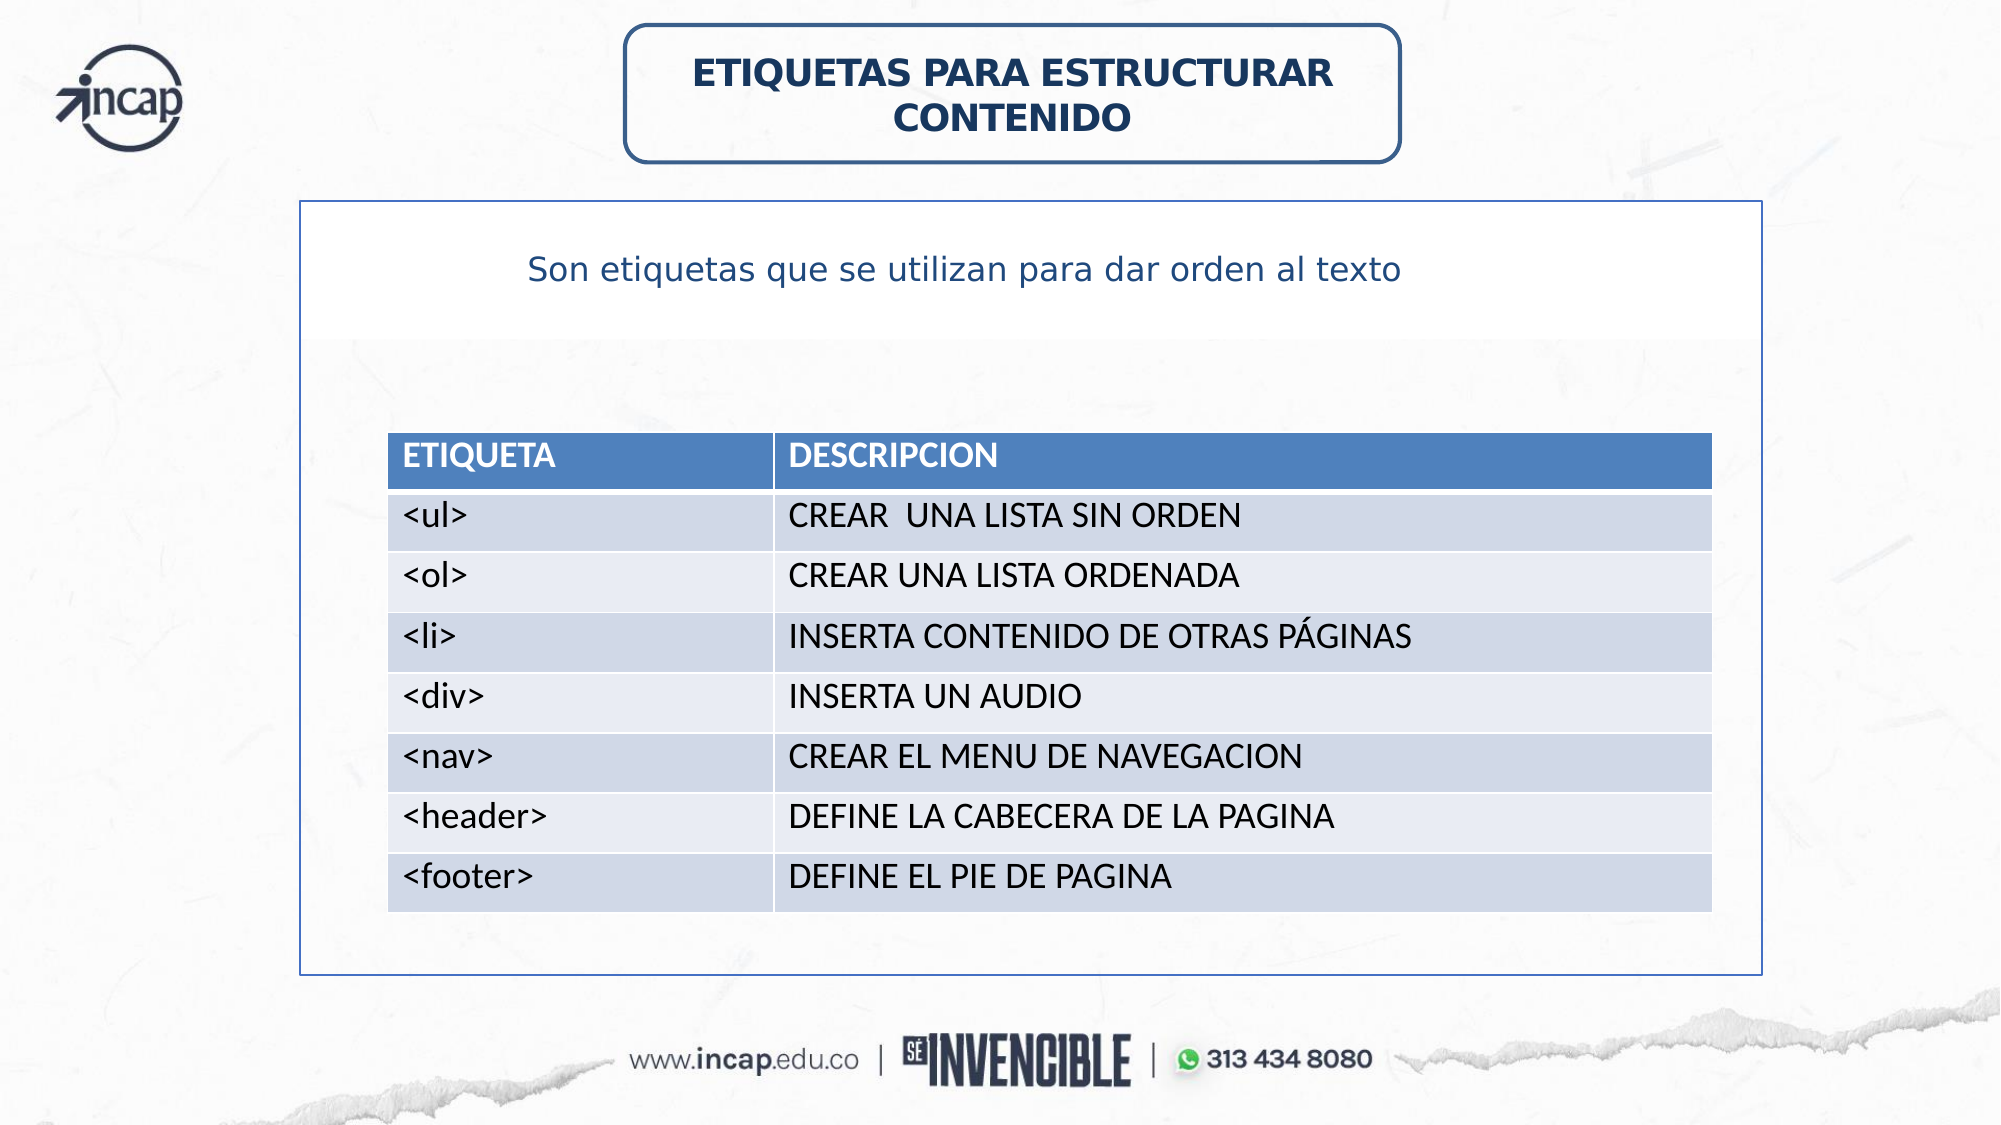

ETIQUETAS PARA ESTRUCTURAR CONTENIDO

Son etiquetas que se utilizan para dar orden al texto
| ETIQUETA | DESCRIPCION |
| --- | --- |
| <ul> | CREAR UNA LISTA SIN ORDEN |
| <ol> | CREAR UNA LISTA ORDENADA |
| <li> | INSERTA CONTENIDO DE OTRAS PÁGINAS |
| <div> | INSERTA UN AUDIO |
| <nav> | CREAR EL MENU DE NAVEGACION |
| <header> | DEFINE LA CABECERA DE LA PAGINA |
| <footer> | DEFINE EL PIE DE PAGINA |